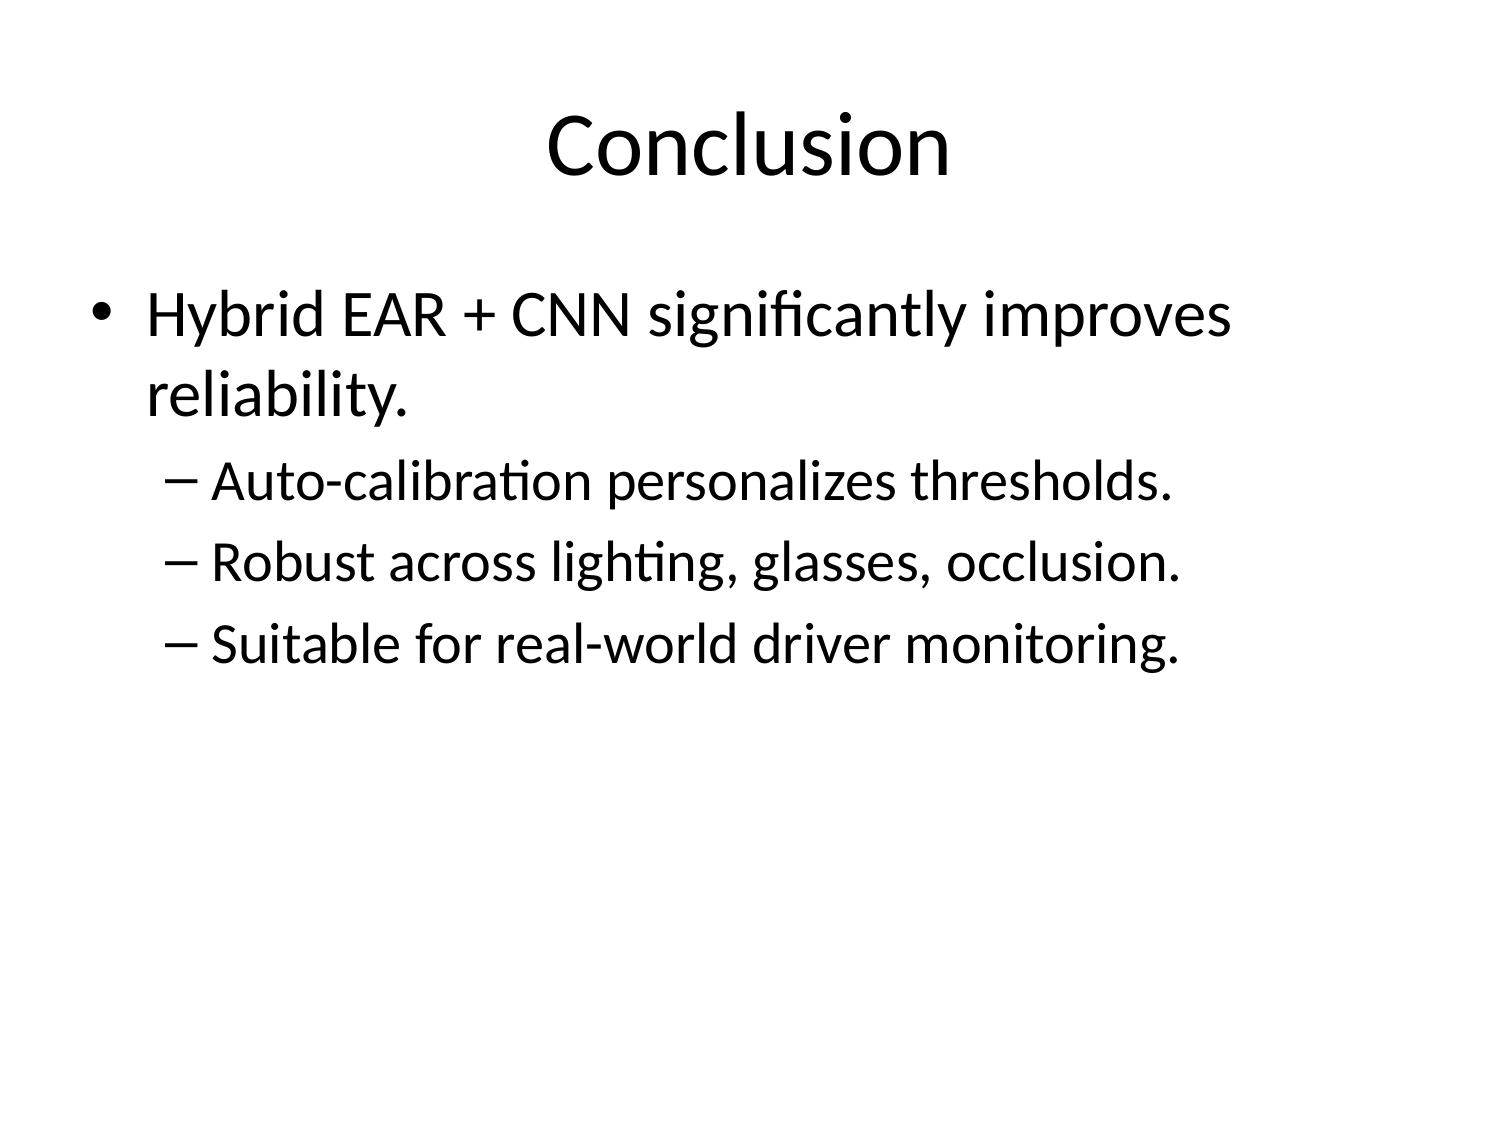

# Conclusion
Hybrid EAR + CNN significantly improves reliability.
Auto-calibration personalizes thresholds.
Robust across lighting, glasses, occlusion.
Suitable for real-world driver monitoring.